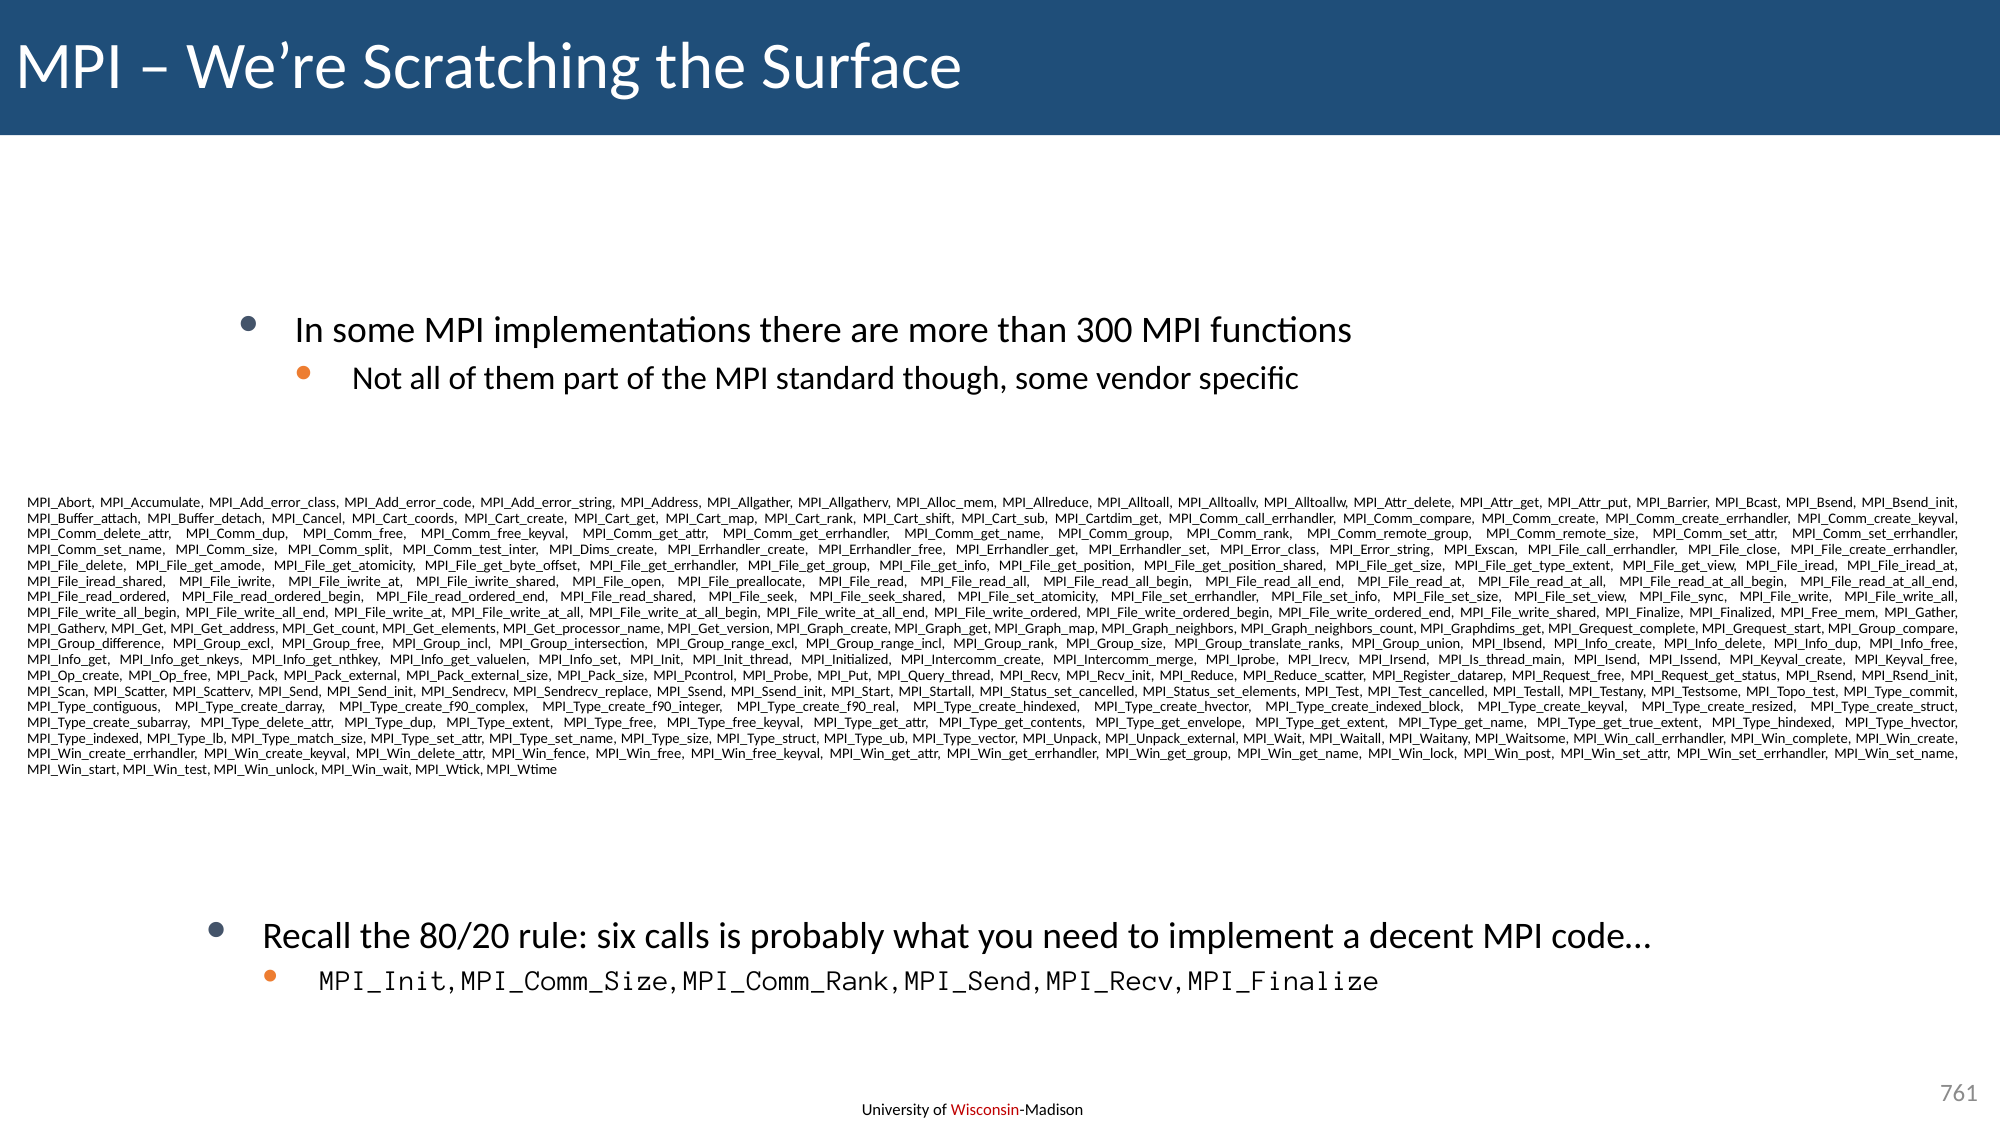

# MPI – We’re Scratching the Surface
In some MPI implementations there are more than 300 MPI functions
Not all of them part of the MPI standard though, some vendor specific
MPI_Abort, MPI_Accumulate, MPI_Add_error_class, MPI_Add_error_code, MPI_Add_error_string, MPI_Address, MPI_Allgather, MPI_Allgatherv, MPI_Alloc_mem, MPI_Allreduce, MPI_Alltoall, MPI_Alltoallv, MPI_Alltoallw, MPI_Attr_delete, MPI_Attr_get, MPI_Attr_put, MPI_Barrier, MPI_Bcast, MPI_Bsend, MPI_Bsend_init, MPI_Buffer_attach, MPI_Buffer_detach, MPI_Cancel, MPI_Cart_coords, MPI_Cart_create, MPI_Cart_get, MPI_Cart_map, MPI_Cart_rank, MPI_Cart_shift, MPI_Cart_sub, MPI_Cartdim_get, MPI_Comm_call_errhandler, MPI_Comm_compare, MPI_Comm_create, MPI_Comm_create_errhandler, MPI_Comm_create_keyval, MPI_Comm_delete_attr, MPI_Comm_dup, MPI_Comm_free, MPI_Comm_free_keyval, MPI_Comm_get_attr, MPI_Comm_get_errhandler, MPI_Comm_get_name, MPI_Comm_group, MPI_Comm_rank, MPI_Comm_remote_group, MPI_Comm_remote_size, MPI_Comm_set_attr, MPI_Comm_set_errhandler, MPI_Comm_set_name, MPI_Comm_size, MPI_Comm_split, MPI_Comm_test_inter, MPI_Dims_create, MPI_Errhandler_create, MPI_Errhandler_free, MPI_Errhandler_get, MPI_Errhandler_set, MPI_Error_class, MPI_Error_string, MPI_Exscan, MPI_File_call_errhandler, MPI_File_close, MPI_File_create_errhandler, MPI_File_delete, MPI_File_get_amode, MPI_File_get_atomicity, MPI_File_get_byte_offset, MPI_File_get_errhandler, MPI_File_get_group, MPI_File_get_info, MPI_File_get_position, MPI_File_get_position_shared, MPI_File_get_size, MPI_File_get_type_extent, MPI_File_get_view, MPI_File_iread, MPI_File_iread_at, MPI_File_iread_shared, MPI_File_iwrite, MPI_File_iwrite_at, MPI_File_iwrite_shared, MPI_File_open, MPI_File_preallocate, MPI_File_read, MPI_File_read_all, MPI_File_read_all_begin, MPI_File_read_all_end, MPI_File_read_at, MPI_File_read_at_all, MPI_File_read_at_all_begin, MPI_File_read_at_all_end, MPI_File_read_ordered, MPI_File_read_ordered_begin, MPI_File_read_ordered_end, MPI_File_read_shared, MPI_File_seek, MPI_File_seek_shared, MPI_File_set_atomicity, MPI_File_set_errhandler, MPI_File_set_info, MPI_File_set_size, MPI_File_set_view, MPI_File_sync, MPI_File_write, MPI_File_write_all, MPI_File_write_all_begin, MPI_File_write_all_end, MPI_File_write_at, MPI_File_write_at_all, MPI_File_write_at_all_begin, MPI_File_write_at_all_end, MPI_File_write_ordered, MPI_File_write_ordered_begin, MPI_File_write_ordered_end, MPI_File_write_shared, MPI_Finalize, MPI_Finalized, MPI_Free_mem, MPI_Gather, MPI_Gatherv, MPI_Get, MPI_Get_address, MPI_Get_count, MPI_Get_elements, MPI_Get_processor_name, MPI_Get_version, MPI_Graph_create, MPI_Graph_get, MPI_Graph_map, MPI_Graph_neighbors, MPI_Graph_neighbors_count, MPI_Graphdims_get, MPI_Grequest_complete, MPI_Grequest_start, MPI_Group_compare, MPI_Group_difference, MPI_Group_excl, MPI_Group_free, MPI_Group_incl, MPI_Group_intersection, MPI_Group_range_excl, MPI_Group_range_incl, MPI_Group_rank, MPI_Group_size, MPI_Group_translate_ranks, MPI_Group_union, MPI_Ibsend, MPI_Info_create, MPI_Info_delete, MPI_Info_dup, MPI_Info_free, MPI_Info_get, MPI_Info_get_nkeys, MPI_Info_get_nthkey, MPI_Info_get_valuelen, MPI_Info_set, MPI_Init, MPI_Init_thread, MPI_Initialized, MPI_Intercomm_create, MPI_Intercomm_merge, MPI_Iprobe, MPI_Irecv, MPI_Irsend, MPI_Is_thread_main, MPI_Isend, MPI_Issend, MPI_Keyval_create, MPI_Keyval_free, MPI_Op_create, MPI_Op_free, MPI_Pack, MPI_Pack_external, MPI_Pack_external_size, MPI_Pack_size, MPI_Pcontrol, MPI_Probe, MPI_Put, MPI_Query_thread, MPI_Recv, MPI_Recv_init, MPI_Reduce, MPI_Reduce_scatter, MPI_Register_datarep, MPI_Request_free, MPI_Request_get_status, MPI_Rsend, MPI_Rsend_init, MPI_Scan, MPI_Scatter, MPI_Scatterv, MPI_Send, MPI_Send_init, MPI_Sendrecv, MPI_Sendrecv_replace, MPI_Ssend, MPI_Ssend_init, MPI_Start, MPI_Startall, MPI_Status_set_cancelled, MPI_Status_set_elements, MPI_Test, MPI_Test_cancelled, MPI_Testall, MPI_Testany, MPI_Testsome, MPI_Topo_test, MPI_Type_commit, MPI_Type_contiguous, MPI_Type_create_darray, MPI_Type_create_f90_complex, MPI_Type_create_f90_integer, MPI_Type_create_f90_real, MPI_Type_create_hindexed, MPI_Type_create_hvector, MPI_Type_create_indexed_block, MPI_Type_create_keyval, MPI_Type_create_resized, MPI_Type_create_struct, MPI_Type_create_subarray, MPI_Type_delete_attr, MPI_Type_dup, MPI_Type_extent, MPI_Type_free, MPI_Type_free_keyval, MPI_Type_get_attr, MPI_Type_get_contents, MPI_Type_get_envelope, MPI_Type_get_extent, MPI_Type_get_name, MPI_Type_get_true_extent, MPI_Type_hindexed, MPI_Type_hvector, MPI_Type_indexed, MPI_Type_lb, MPI_Type_match_size, MPI_Type_set_attr, MPI_Type_set_name, MPI_Type_size, MPI_Type_struct, MPI_Type_ub, MPI_Type_vector, MPI_Unpack, MPI_Unpack_external, MPI_Wait, MPI_Waitall, MPI_Waitany, MPI_Waitsome, MPI_Win_call_errhandler, MPI_Win_complete, MPI_Win_create, MPI_Win_create_errhandler, MPI_Win_create_keyval, MPI_Win_delete_attr, MPI_Win_fence, MPI_Win_free, MPI_Win_free_keyval, MPI_Win_get_attr, MPI_Win_get_errhandler, MPI_Win_get_group, MPI_Win_get_name, MPI_Win_lock, MPI_Win_post, MPI_Win_set_attr, MPI_Win_set_errhandler, MPI_Win_set_name, MPI_Win_start, MPI_Win_test, MPI_Win_unlock, MPI_Win_wait, MPI_Wtick, MPI_Wtime
Recall the 80/20 rule: six calls is probably what you need to implement a decent MPI code…
MPI_Init, MPI_Comm_Size, MPI_Comm_Rank, MPI_Send, MPI_Recv, MPI_Finalize
761